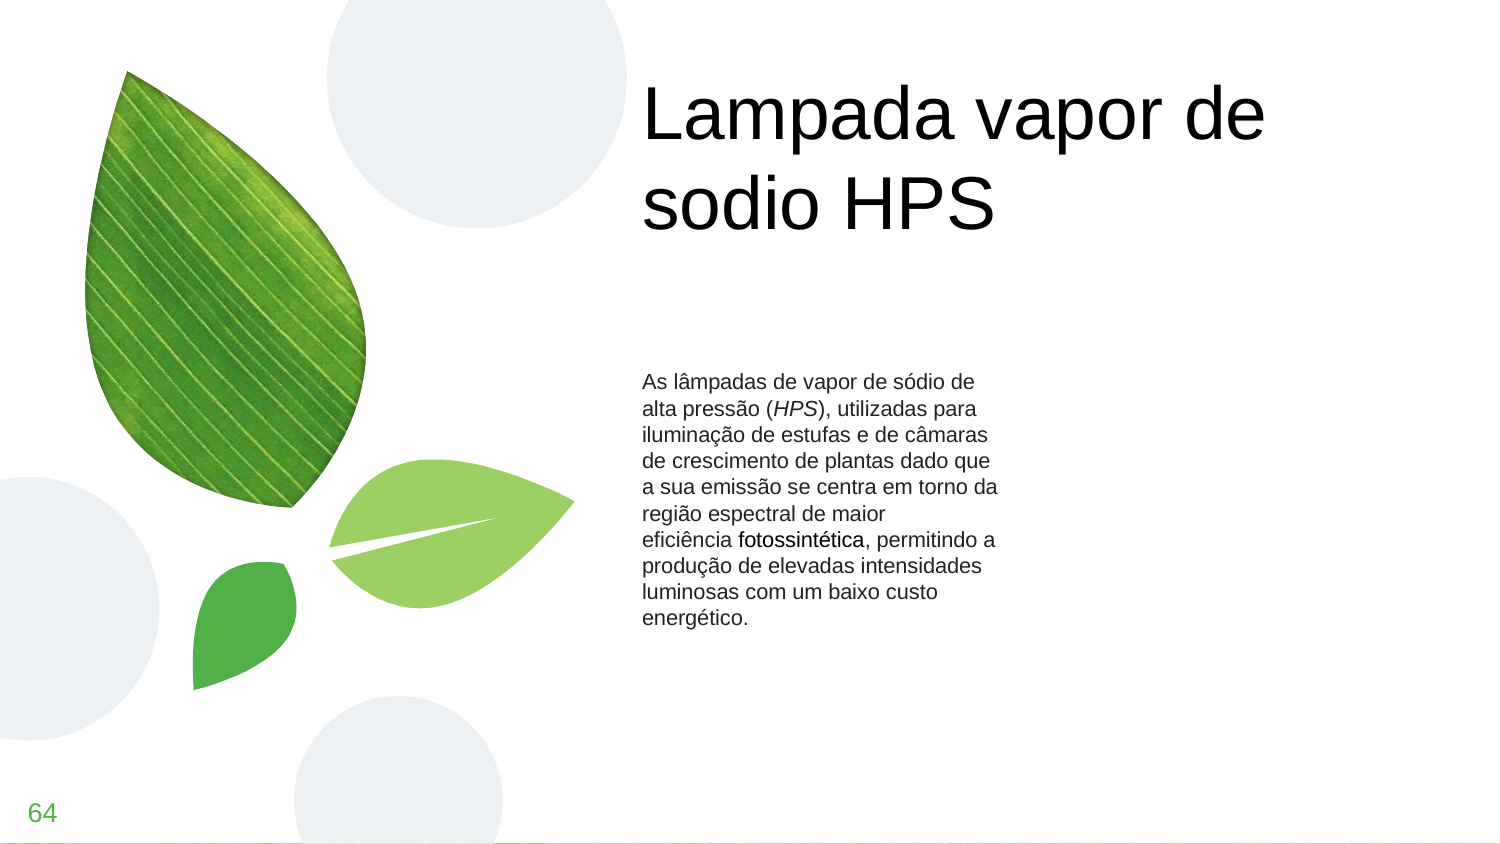

# Lampada vapor de sodio HPS

As lâmpadas de vapor de sódio de alta pressão (HPS), utilizadas para iluminação de estufas e de câmaras de crescimento de plantas dado que a sua emissão se centra em torno da região espectral de maior eficiência fotossintética, permitindo a produção de elevadas intensidades luminosas com um baixo custo energético.

64